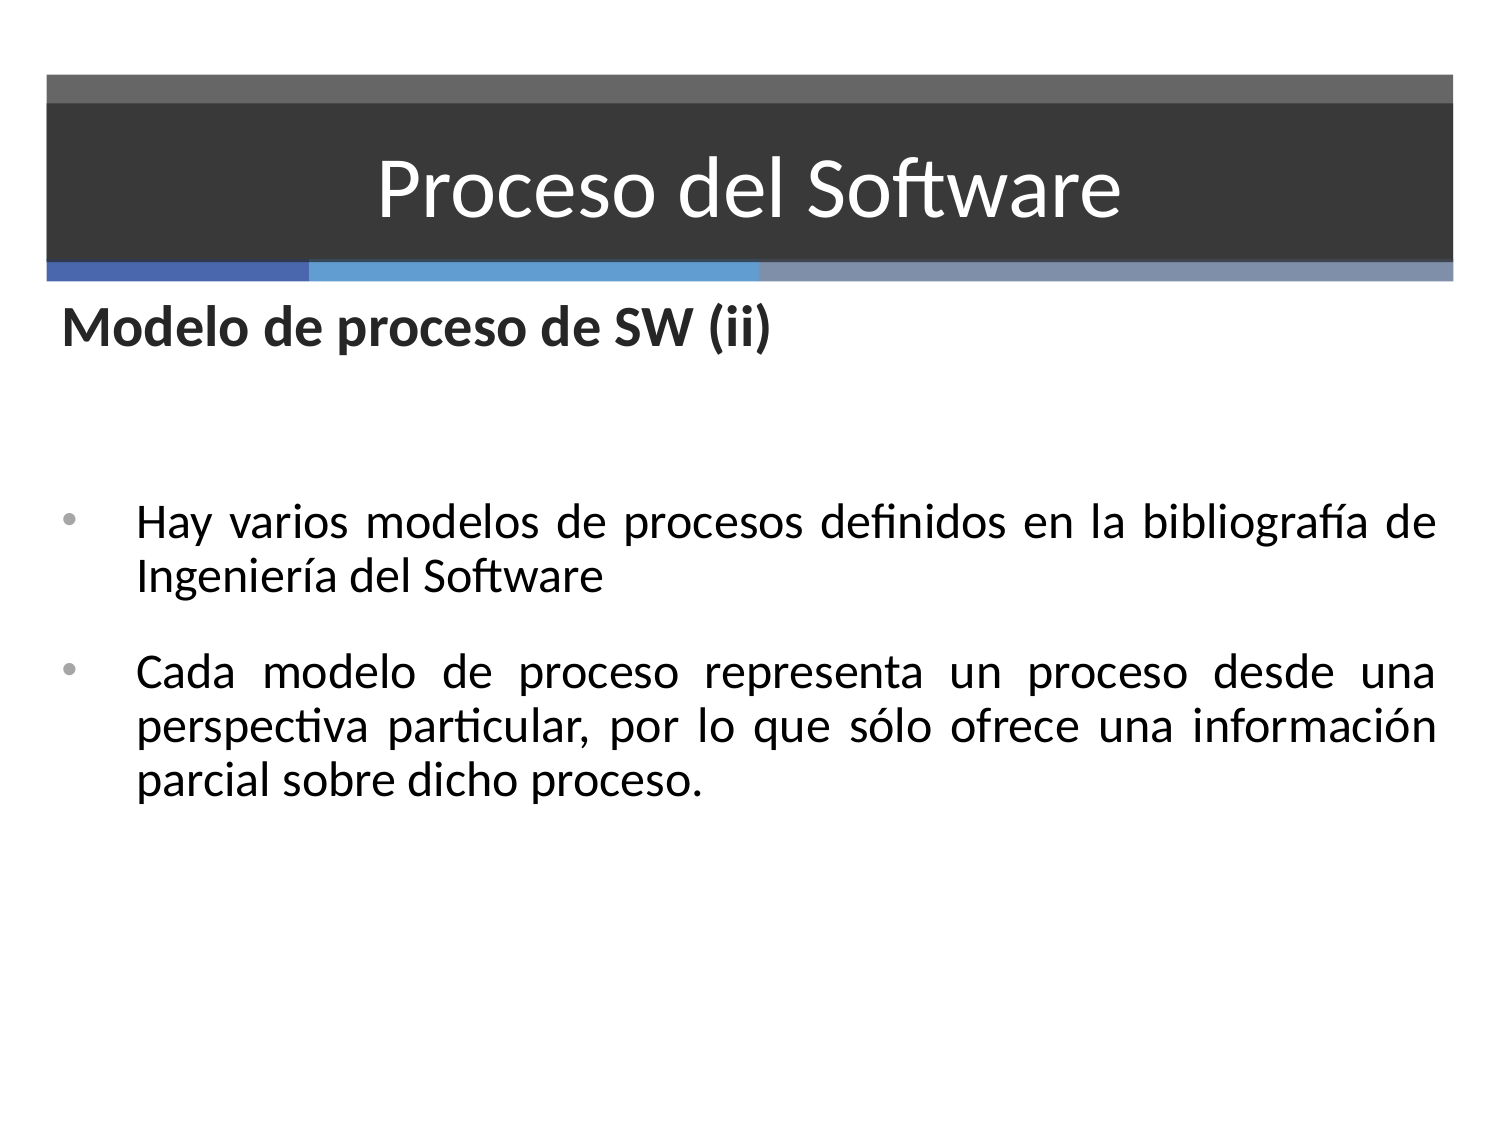

# Proceso del Software
Modelo de proceso de SW (ii)

Hay varios modelos de procesos definidos en la bibliografía de Ingeniería del Software
Cada modelo de proceso representa un proceso desde una perspectiva particular, por lo que sólo ofrece una información parcial sobre dicho proceso.